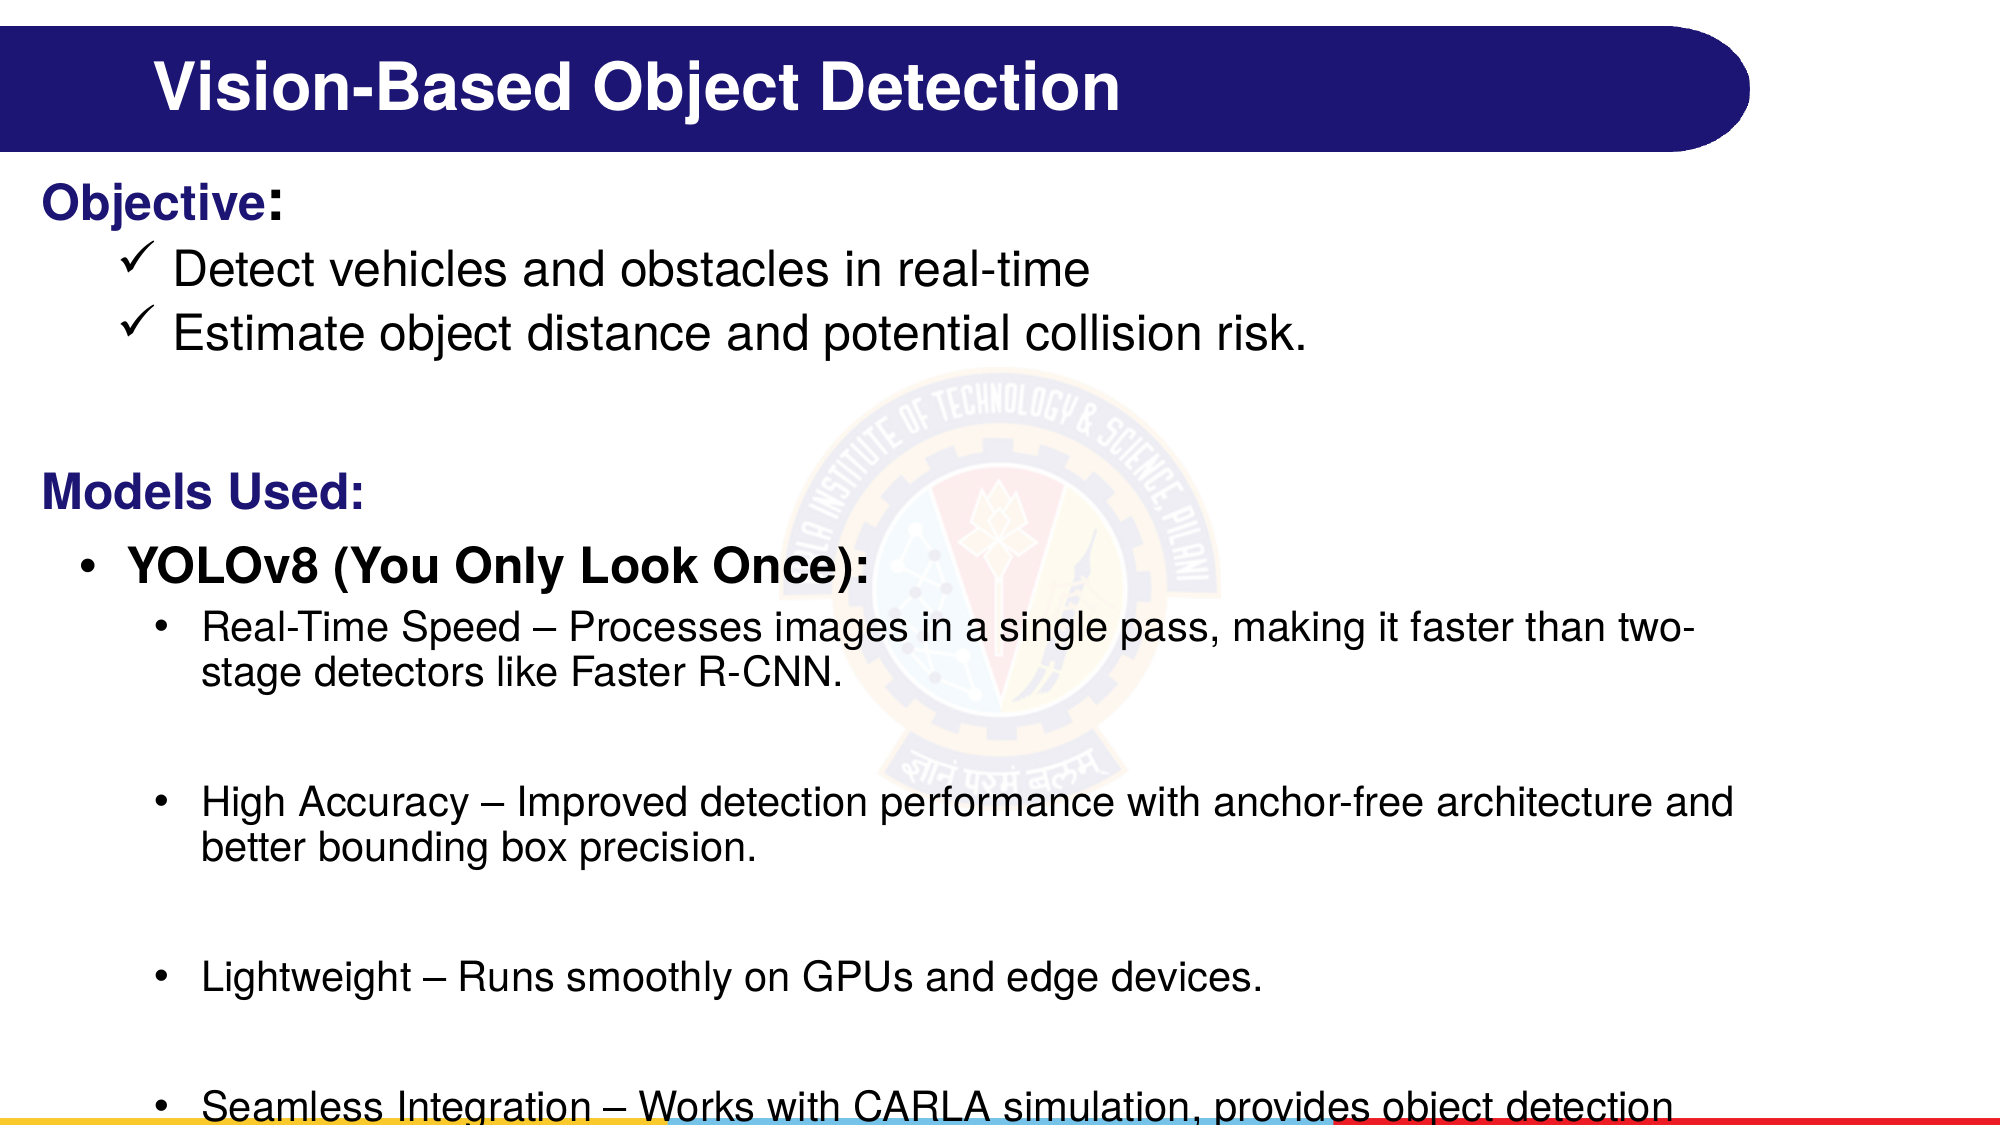

# Vision-Based Object Detection
Objective:
 Detect vehicles and obstacles in real-time
 Estimate object distance and potential collision risk.

Models Used:
YOLOv8 (You Only Look Once):
Real-Time Speed – Processes images in a single pass, making it faster than two-stage detectors like Faster R-CNN.

High Accuracy – Improved detection performance with anchor-free architecture and better bounding box precision.

Lightweight – Runs smoothly on GPUs and edge devices.

Seamless Integration – Works with CARLA simulation, provides object detection data for LSTM-based trajectory prediction and collision risk estimation.